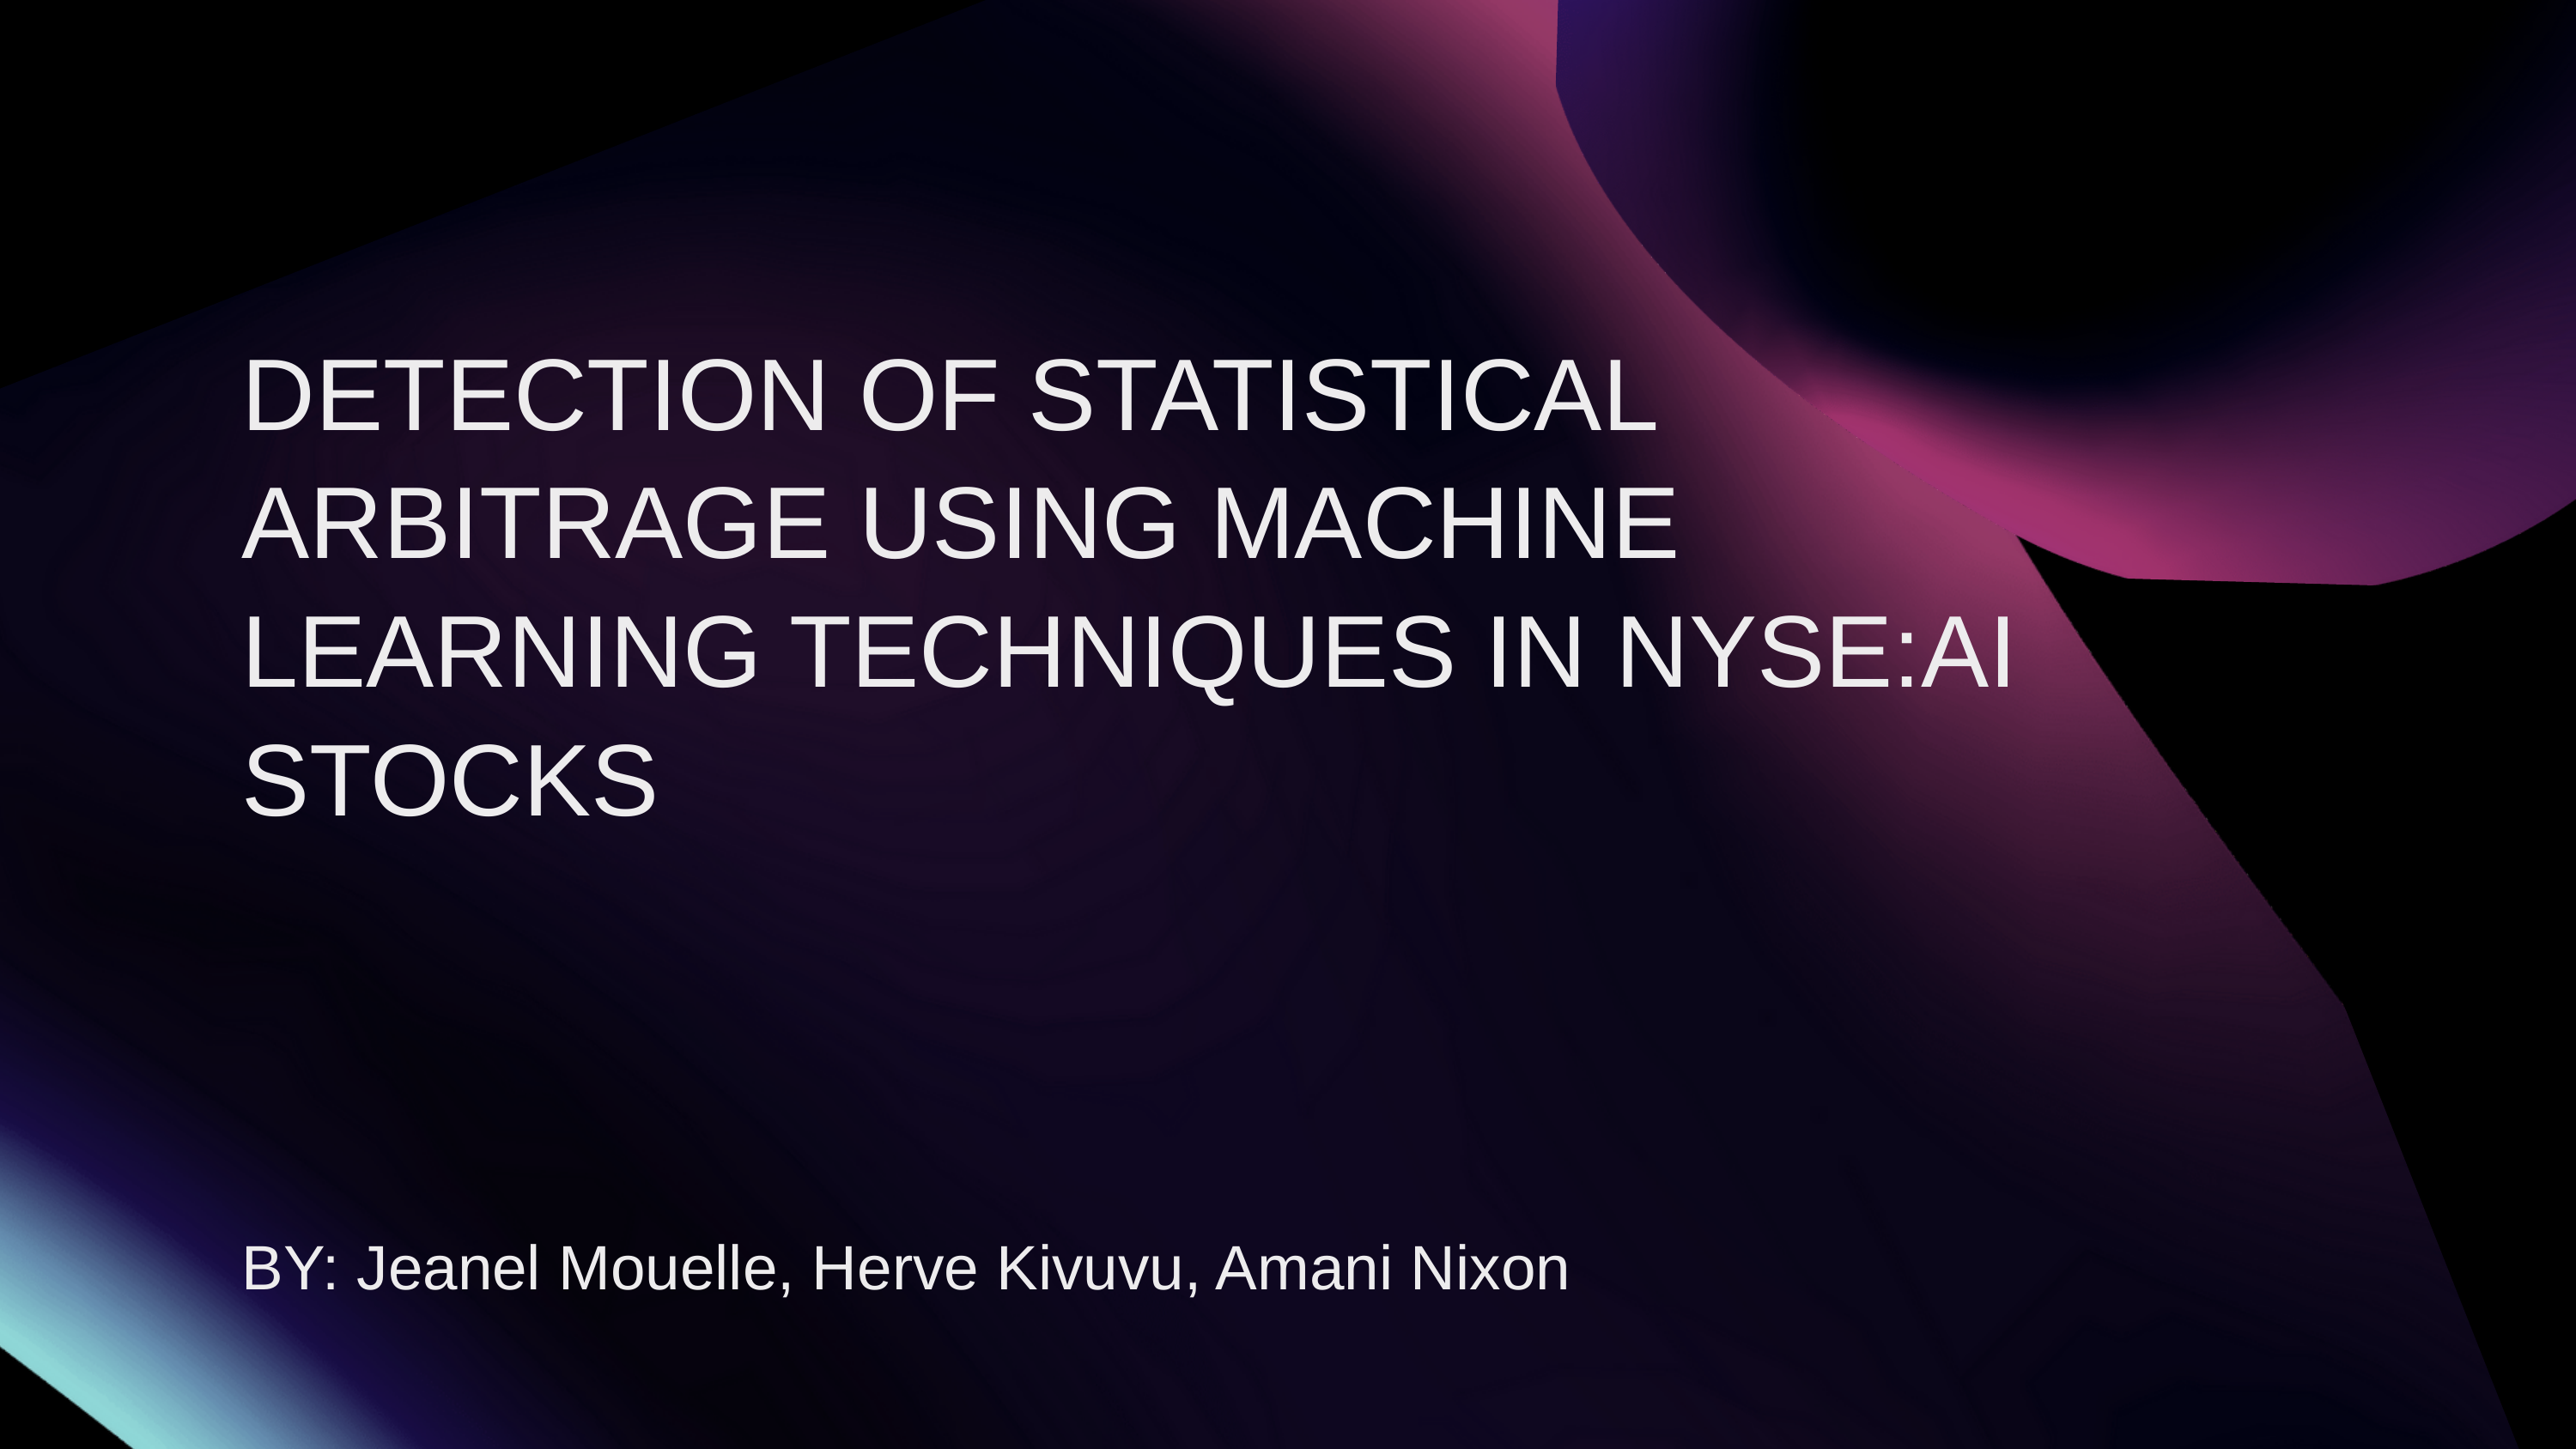

DETECTION OF STATISTICAL ARBITRAGE USING MACHINE LEARNING TECHNIQUES IN NYSE:AI STOCKS

BY: Jeanel Mouelle, Herve Kivuvu, Amani Nixon